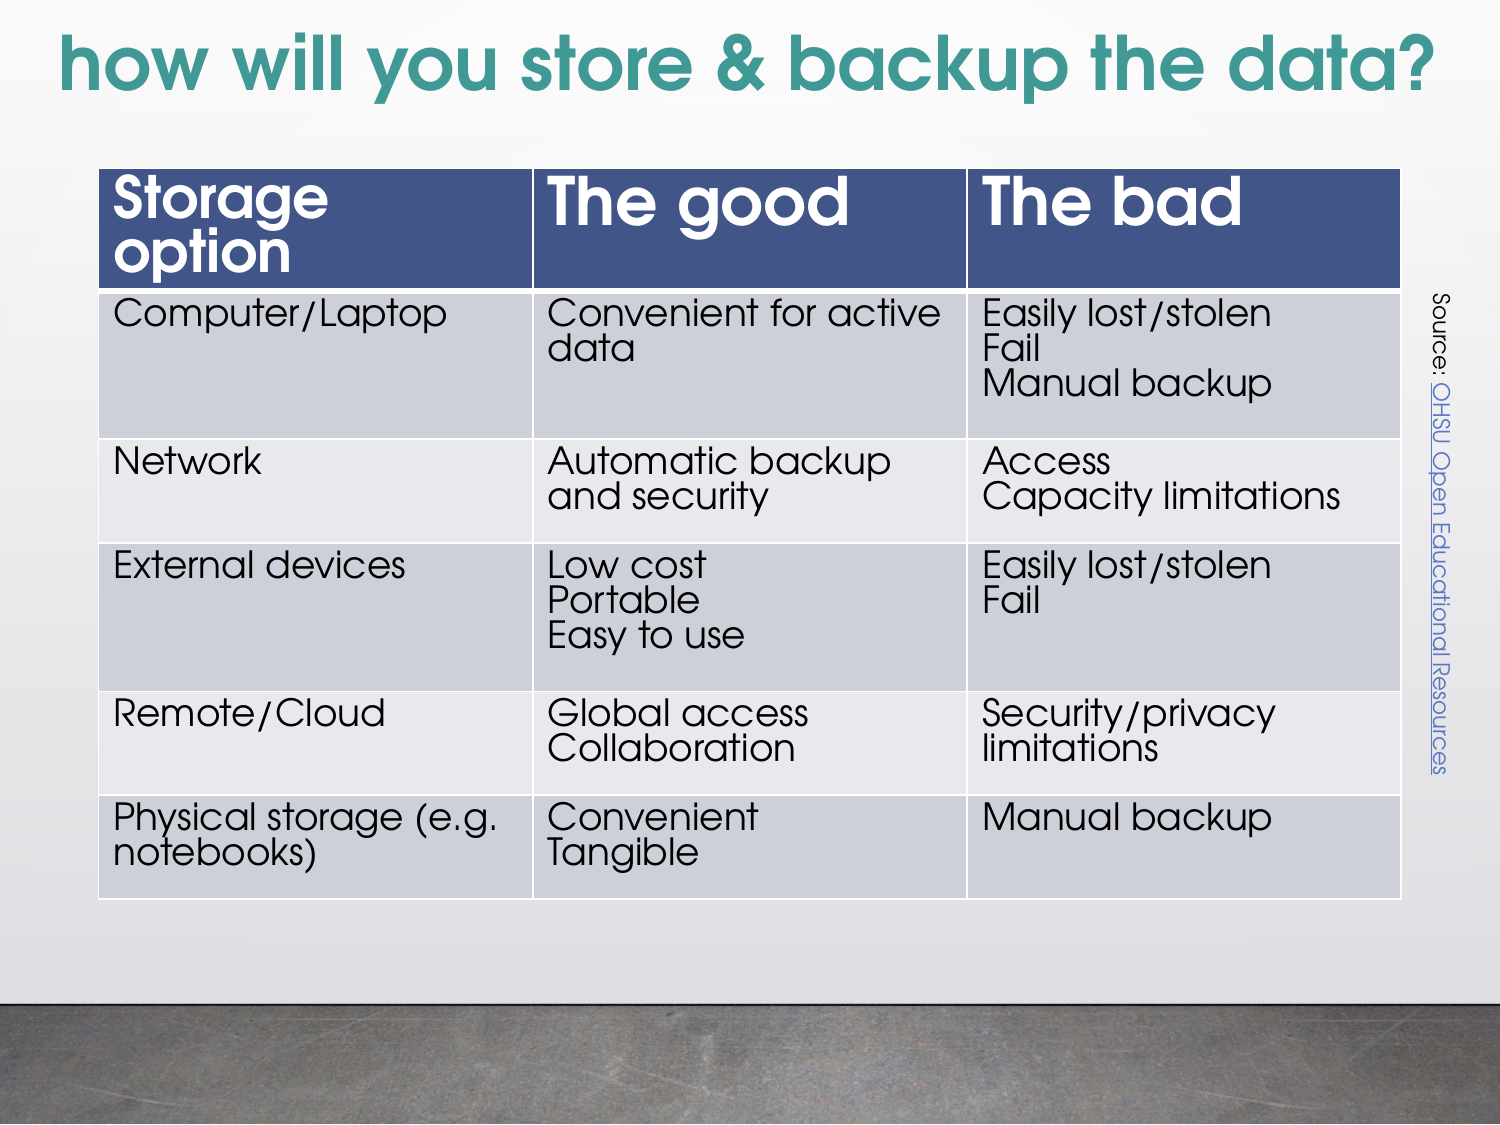

# how will you store & backup the data?
| Storage option | The good | The bad |
| --- | --- | --- |
| Computer/Laptop | Convenient for active data | Easily lost/stolen Fail Manual backup |
| Network | Automatic backup and security | Access Capacity limitations |
| External devices | Low cost Portable Easy to use | Easily lost/stolen Fail |
| Remote/Cloud | Global access Collaboration | Security/privacy limitations |
| Physical storage (e.g. notebooks) | Convenient Tangible | Manual backup |
Source: OHSU Open Educational Resources